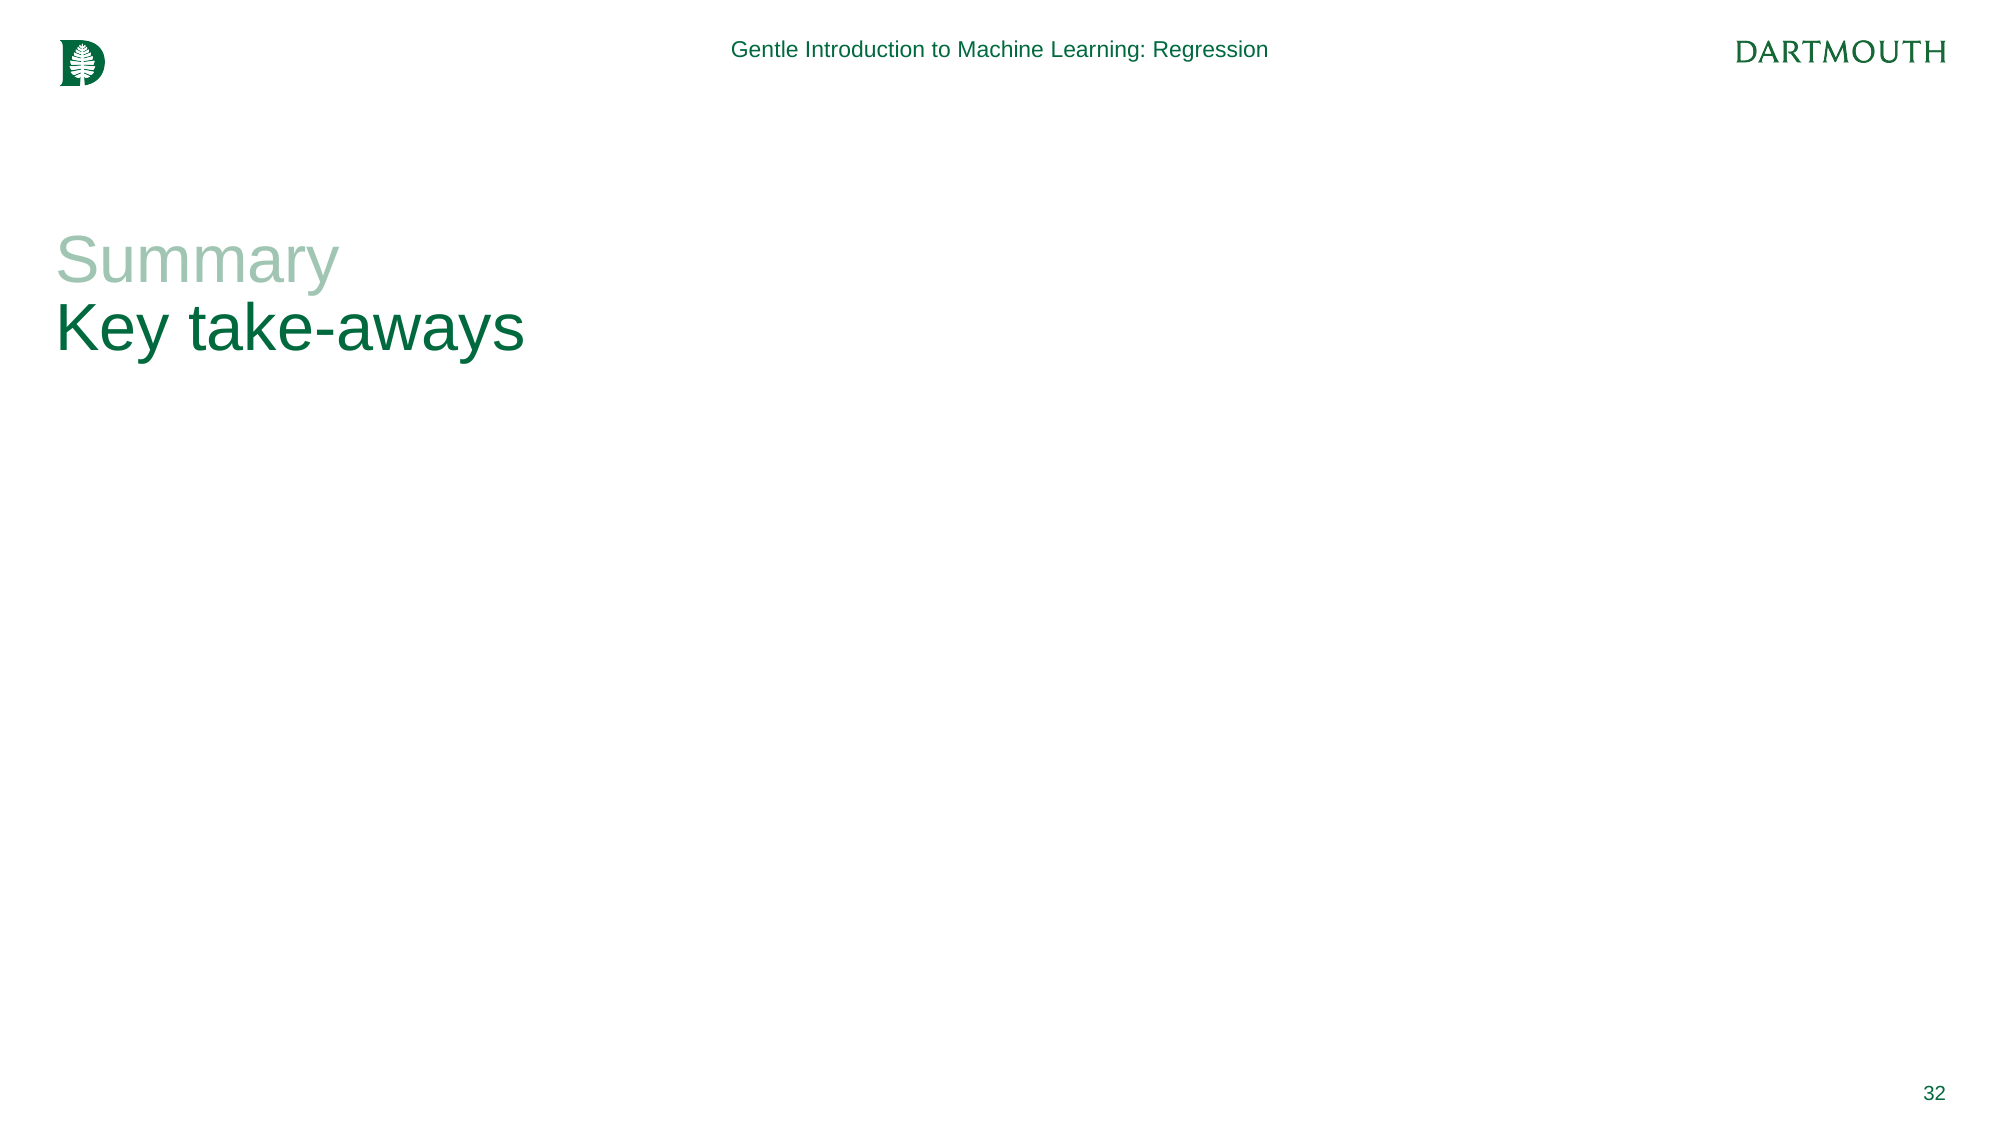

Gentle Introduction to Machine Learning: Regression
# Summary Key take-aways

32